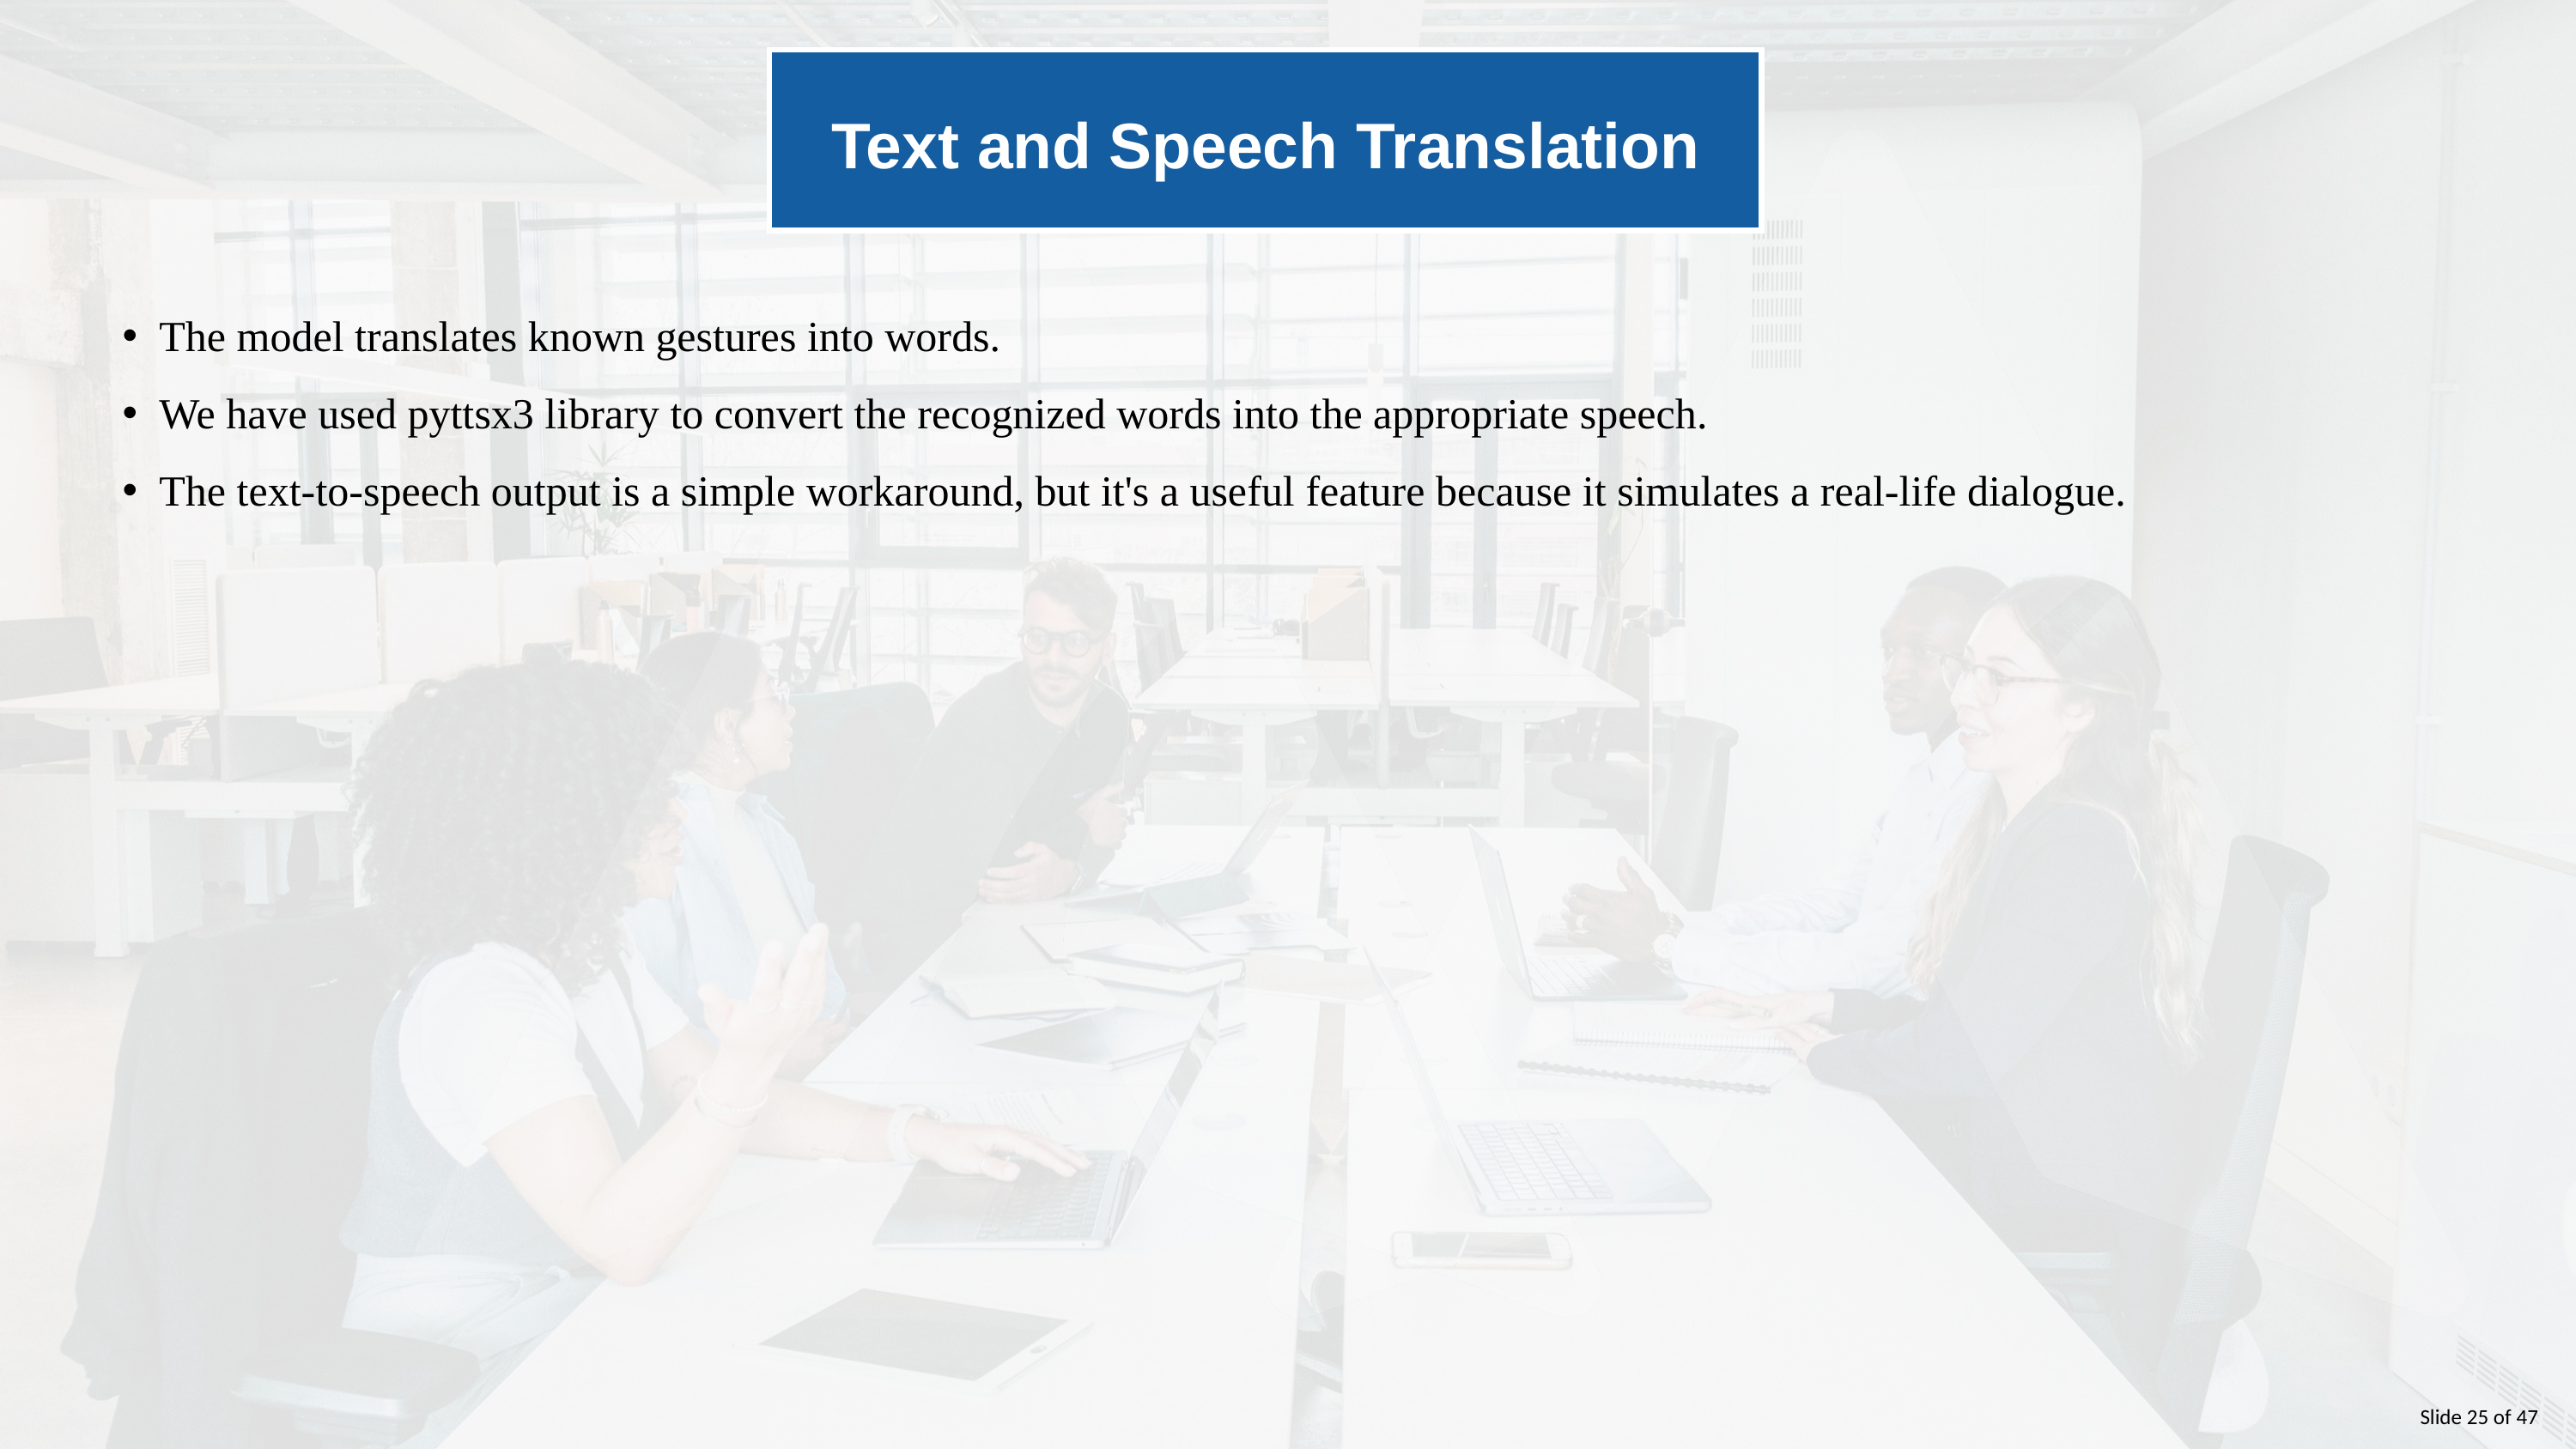

Text and Speech Translation

The model translates known gestures into words.
We have used pyttsx3 library to convert the recognized words into the appropriate speech.
The text-to-speech output is a simple workaround, but it's a useful feature because it simulates a real-life dialogue.
Slide 25 of 47